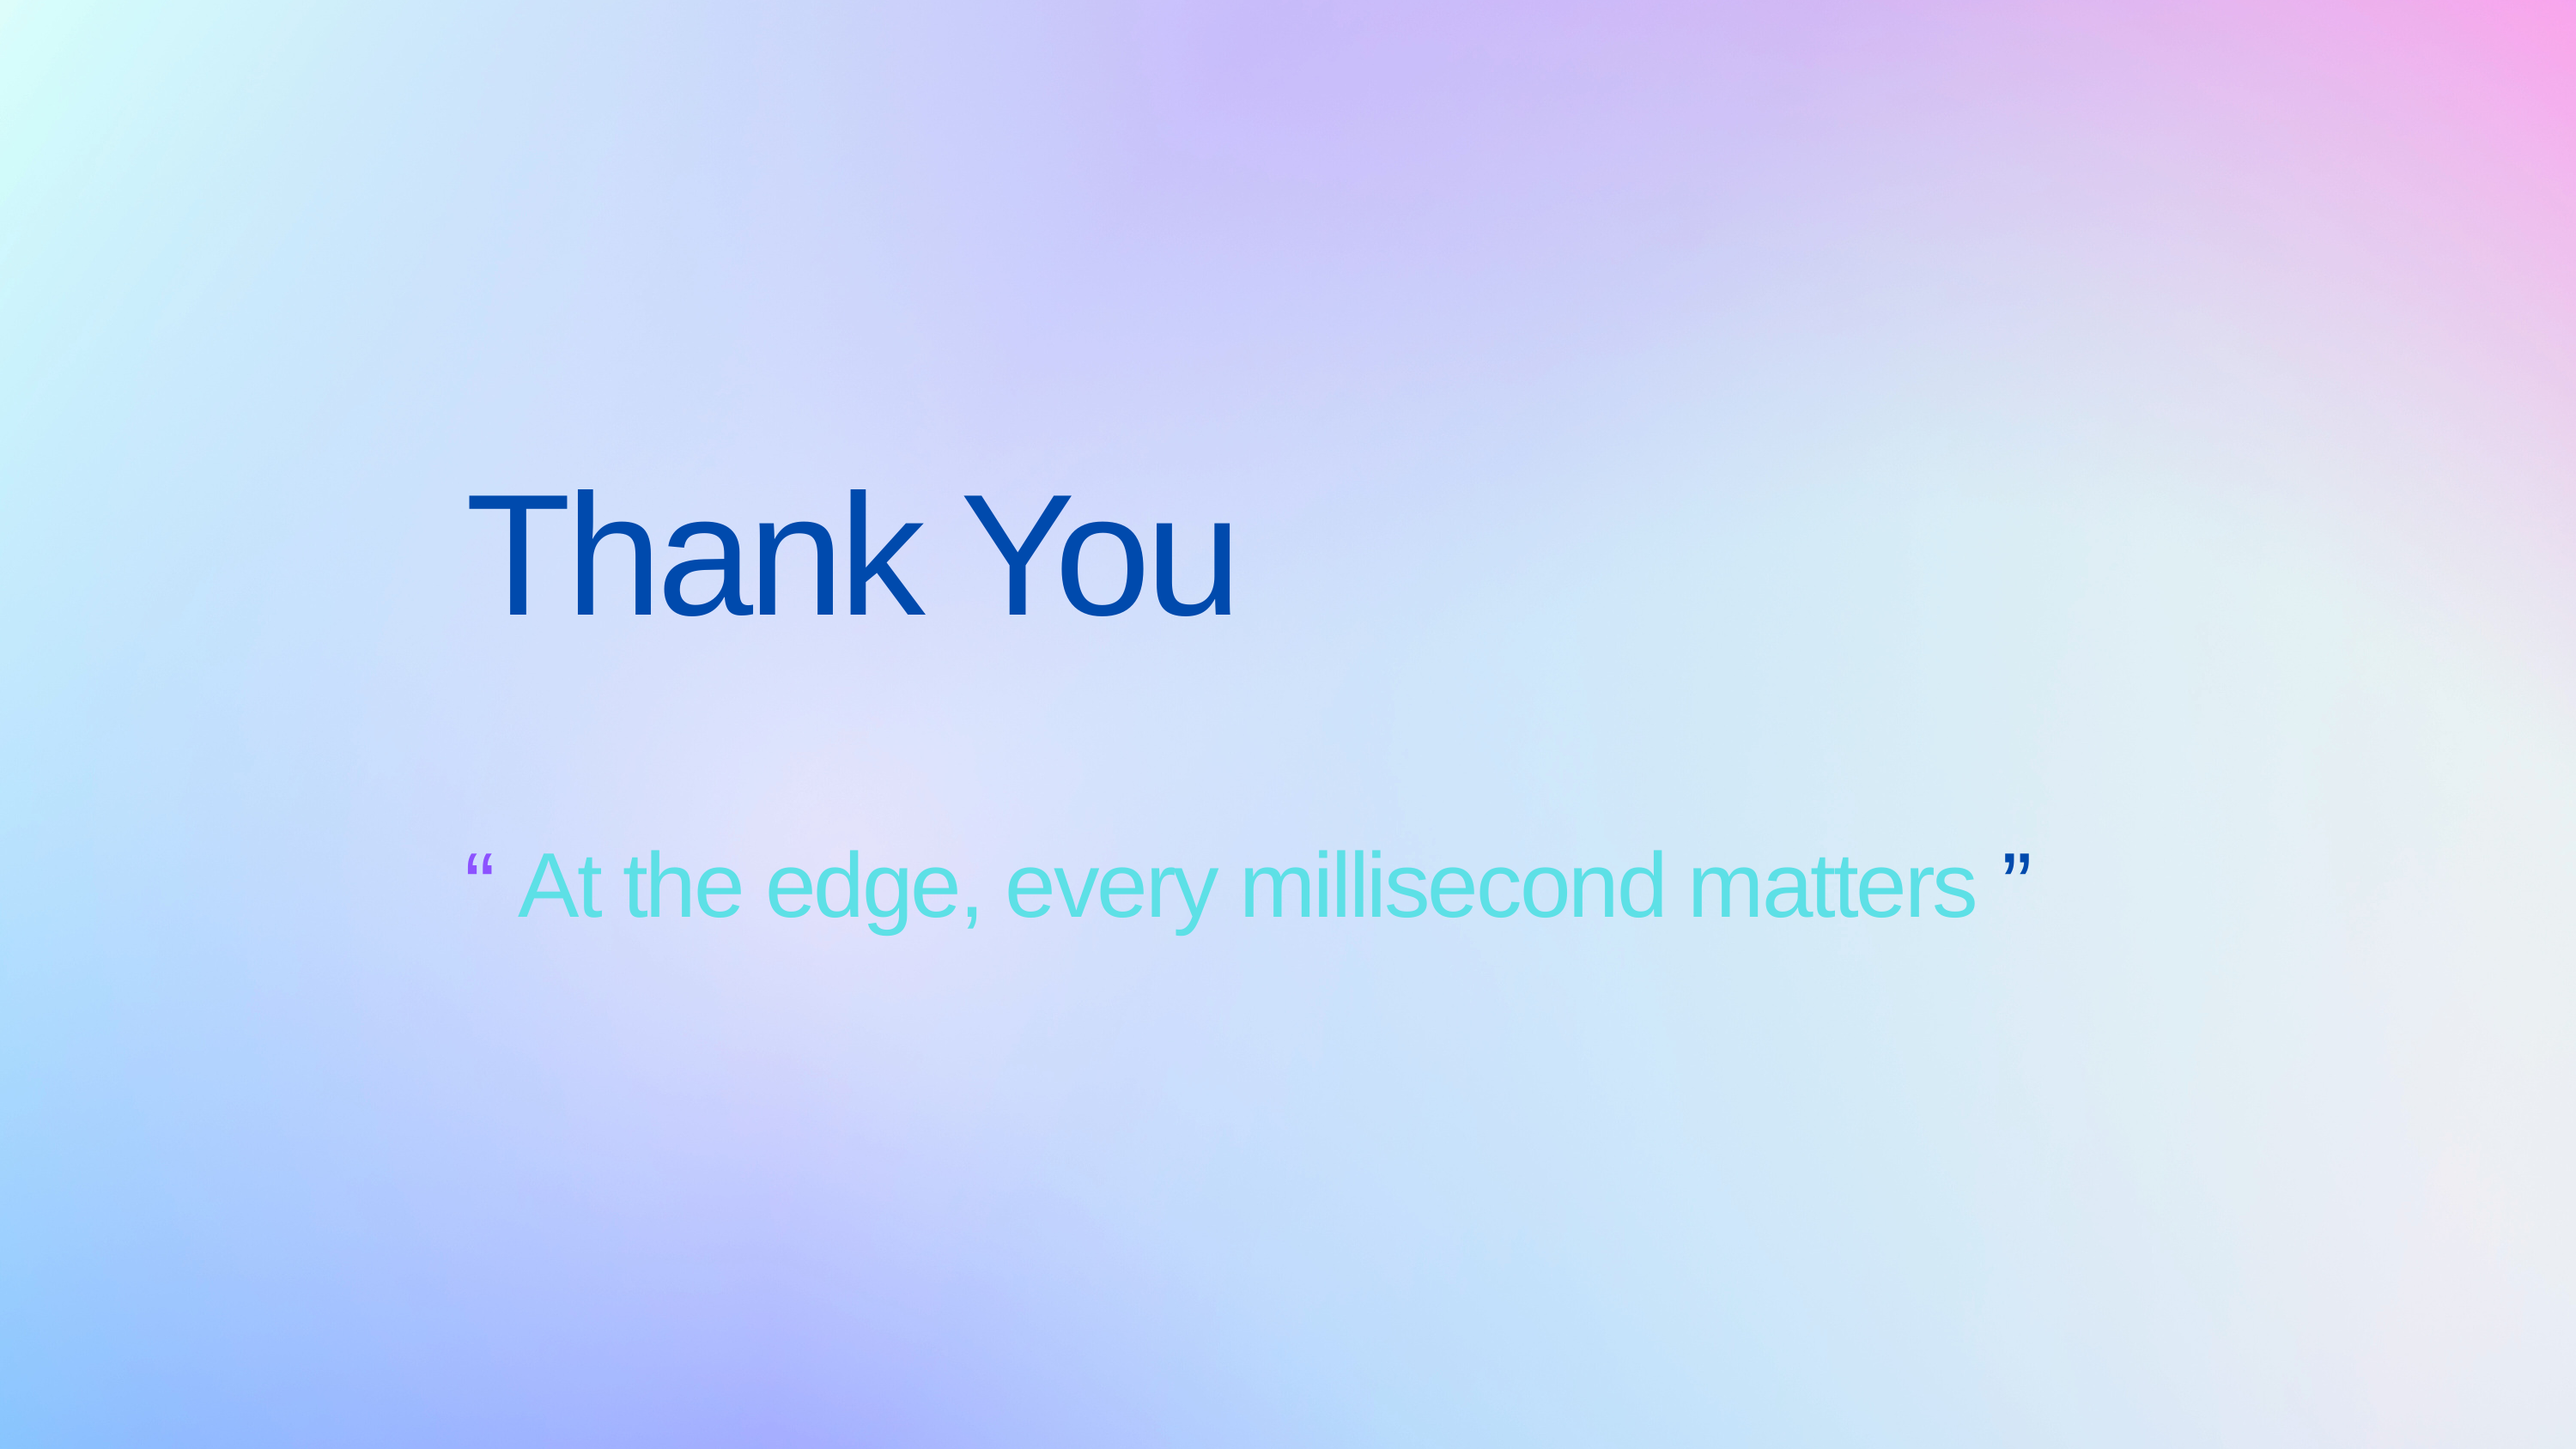

Thank You
  “ At the edge, every millisecond matters ”